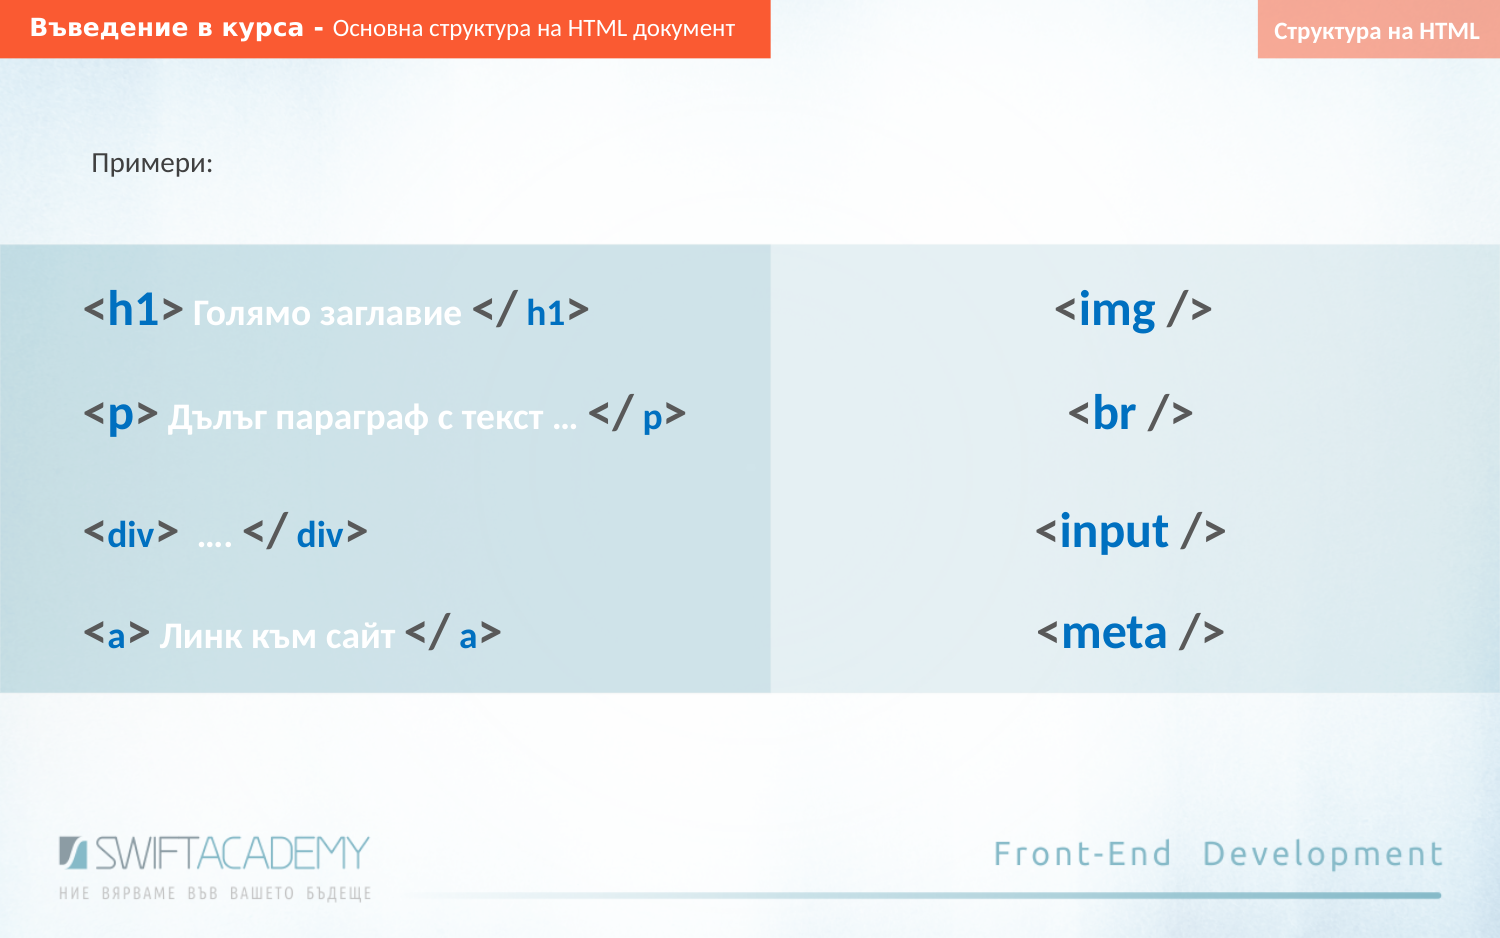

Въведение в курса - Основна структура на HTML документ
Структура на HTML
Примери:

<h1> Голямо заглавие </ h1>
<img />
<p> Дълъг параграф с текст … </ p>
<br />
<input />
<div>  …. </ div>
<meta />
<a> Линк към сайт </ a>